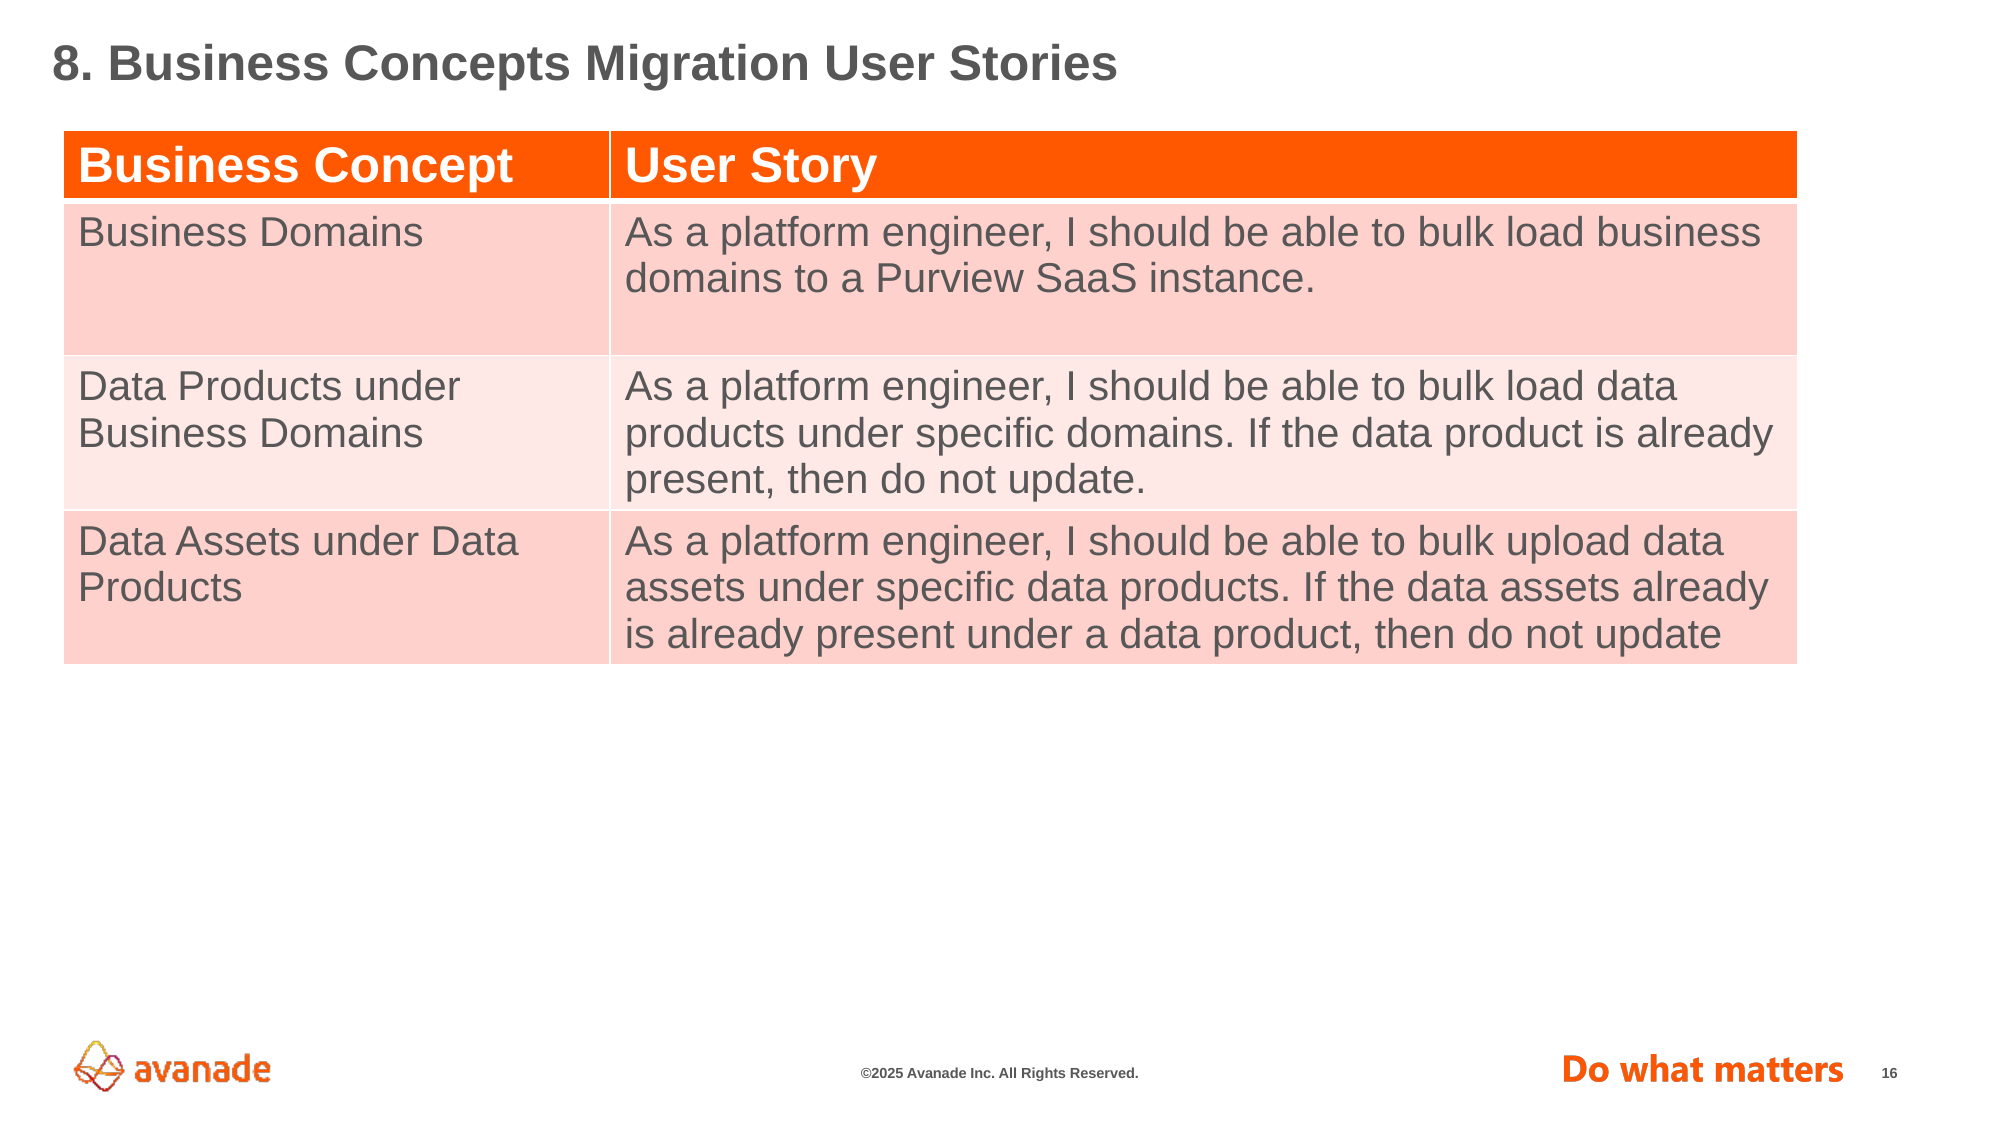

# 8. Business Concepts Migration User Stories
| Business Concept | User Story |
| --- | --- |
| Business Domains | As a platform engineer, I should be able to bulk load business domains to a Purview SaaS instance. |
| Data Products under Business Domains | As a platform engineer, I should be able to bulk load data products under specific domains. If the data product is already present, then do not update. |
| Data Assets under Data Products | As a platform engineer, I should be able to bulk upload data assets under specific data products. If the data assets already is already present under a data product, then do not update |